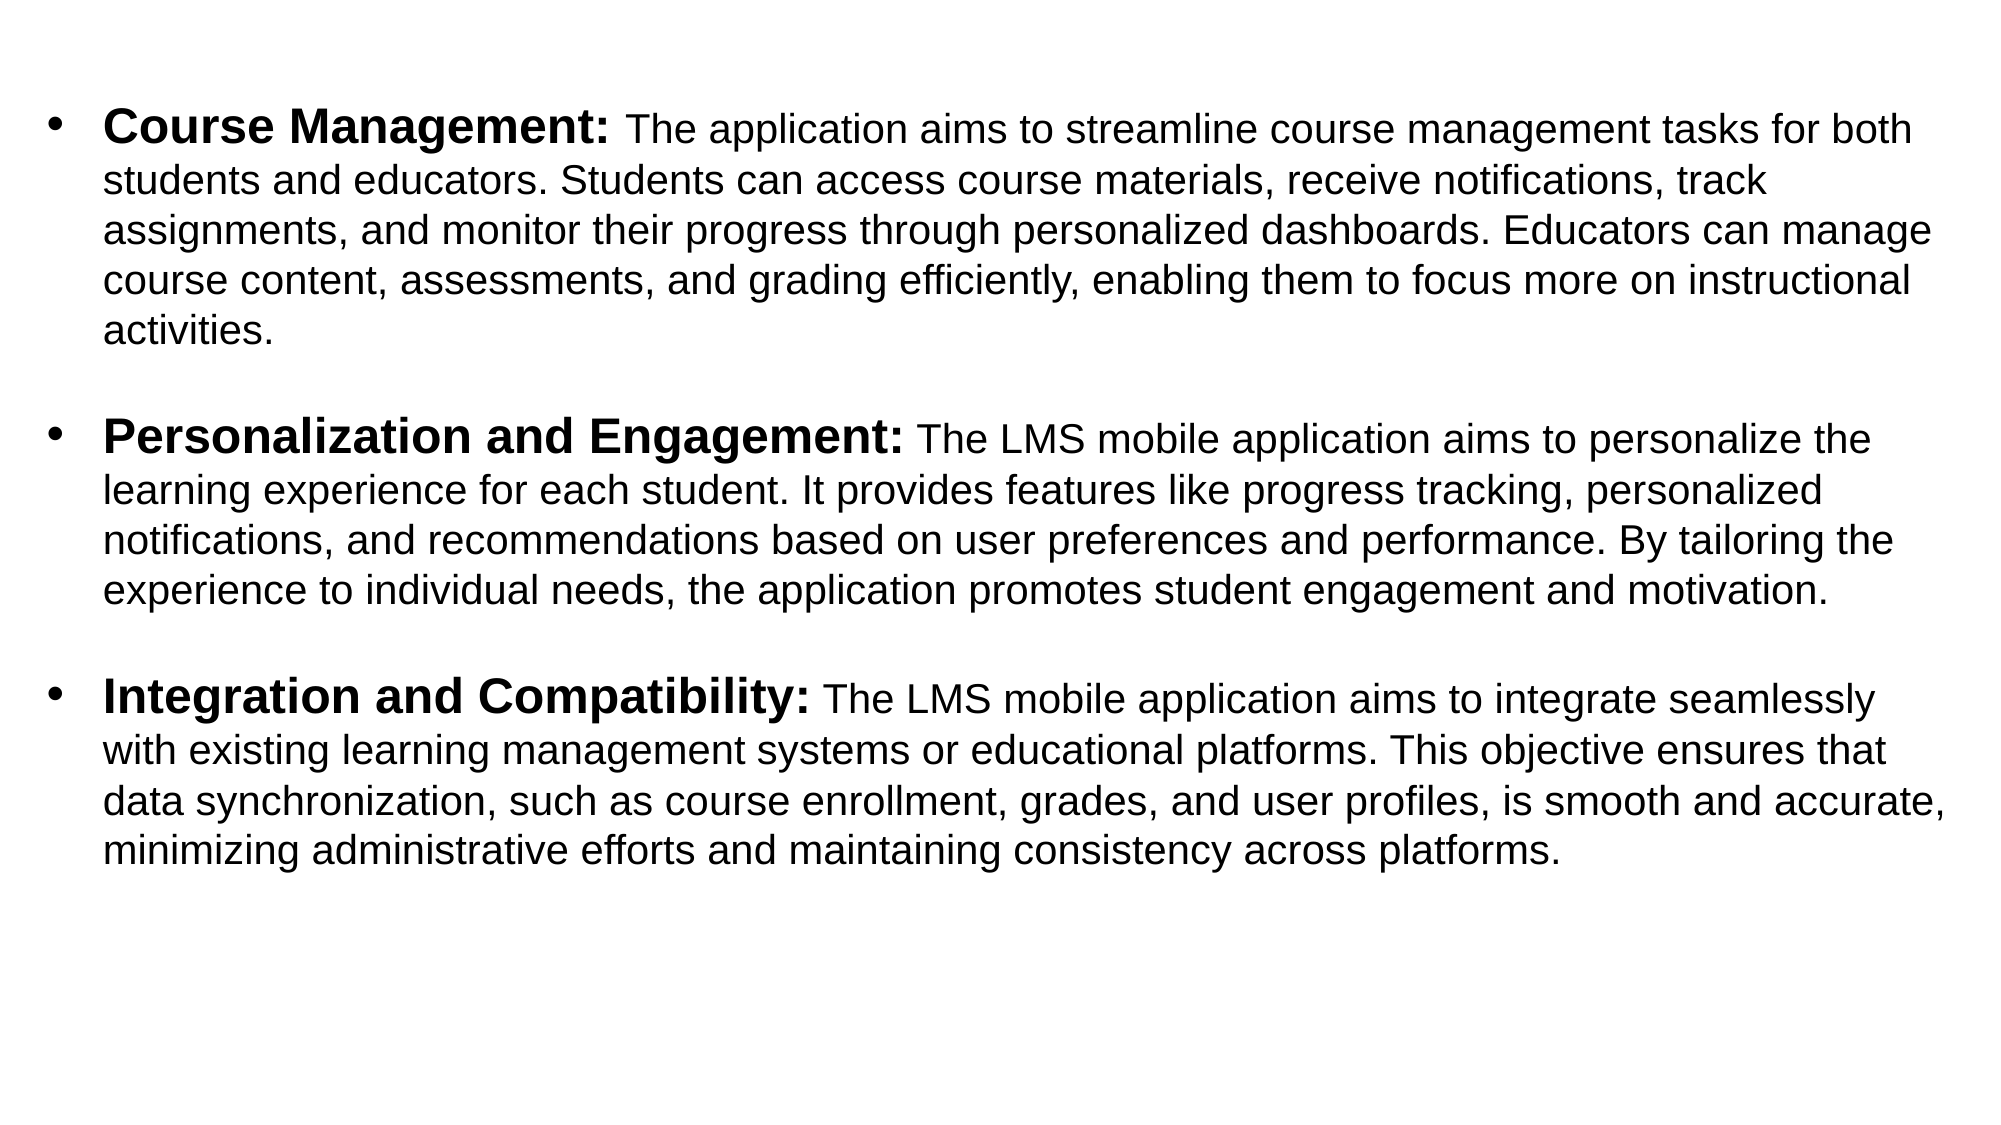

Course Management: The application aims to streamline course management tasks for both students and educators. Students can access course materials, receive notifications, track assignments, and monitor their progress through personalized dashboards. Educators can manage course content, assessments, and grading efficiently, enabling them to focus more on instructional activities.

Personalization and Engagement: The LMS mobile application aims to personalize the learning experience for each student. It provides features like progress tracking, personalized notifications, and recommendations based on user preferences and performance. By tailoring the experience to individual needs, the application promotes student engagement and motivation.

Integration and Compatibility: The LMS mobile application aims to integrate seamlessly with existing learning management systems or educational platforms. This objective ensures that data synchronization, such as course enrollment, grades, and user profiles, is smooth and accurate, minimizing administrative efforts and maintaining consistency across platforms.